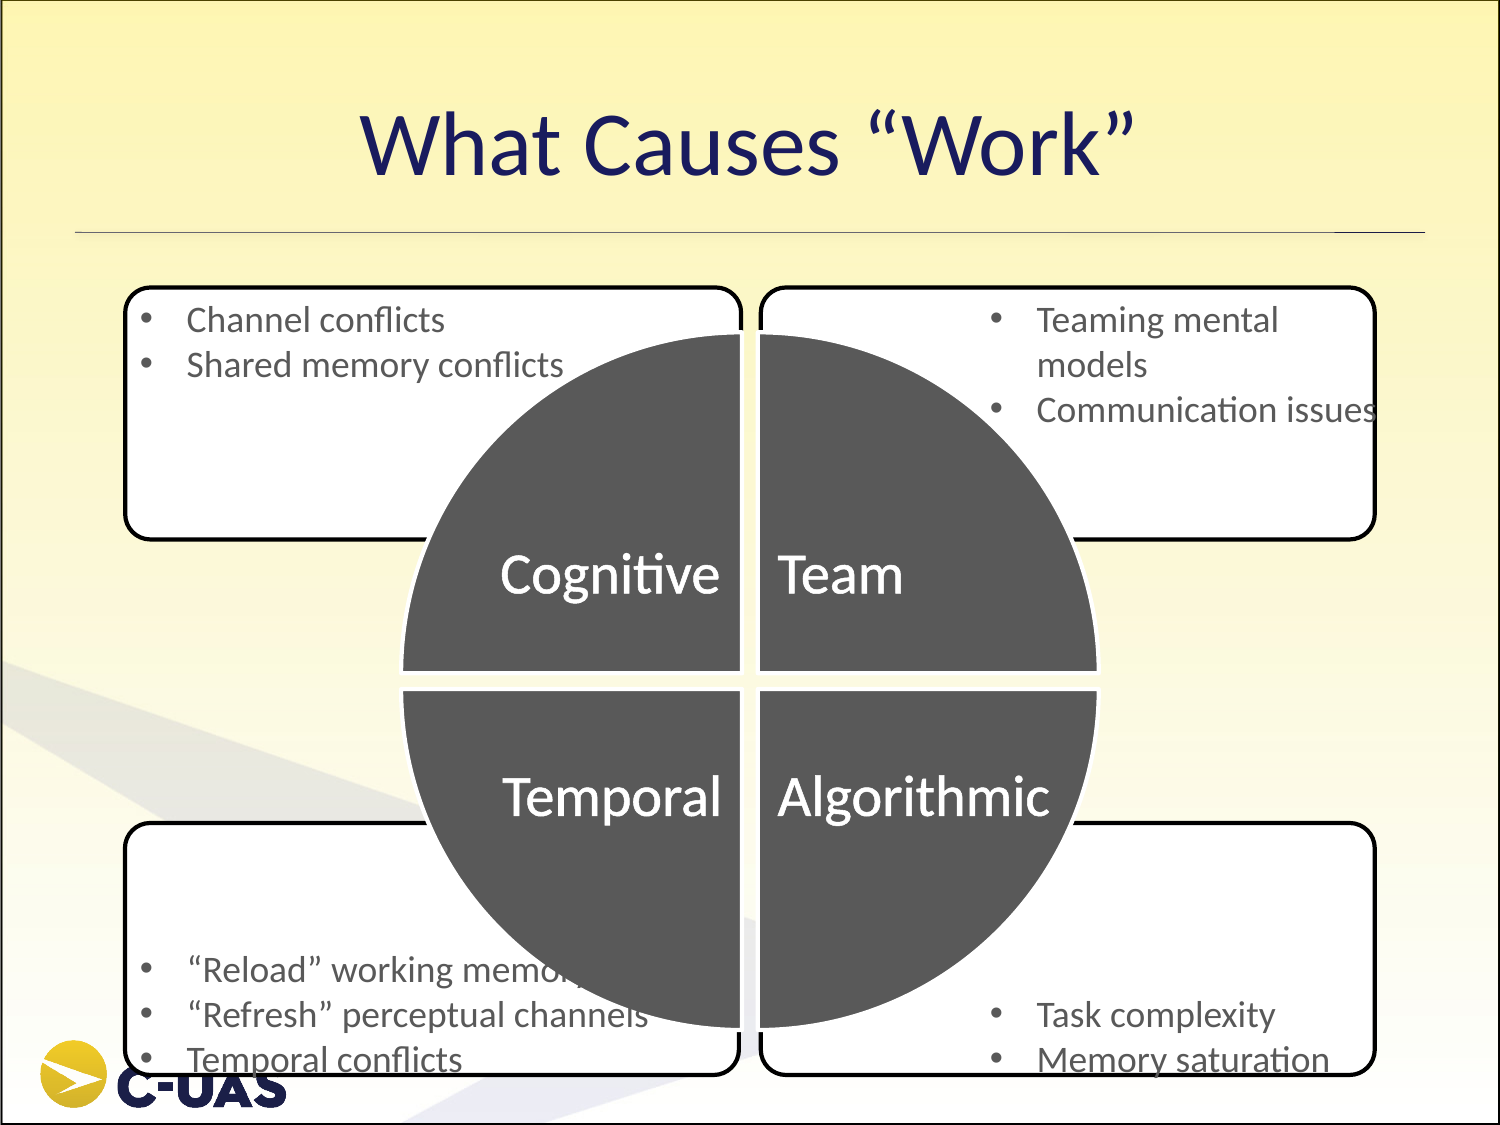

# What Causes “Work”

Channel conflicts
Shared memory conflicts

Teaming mental models
Communication issues

Cognitive
Team
Temporal
Algorithmic

Task complexity
Memory saturation
“Reload” working memory
“Refresh” perceptual channels
Temporal conflicts